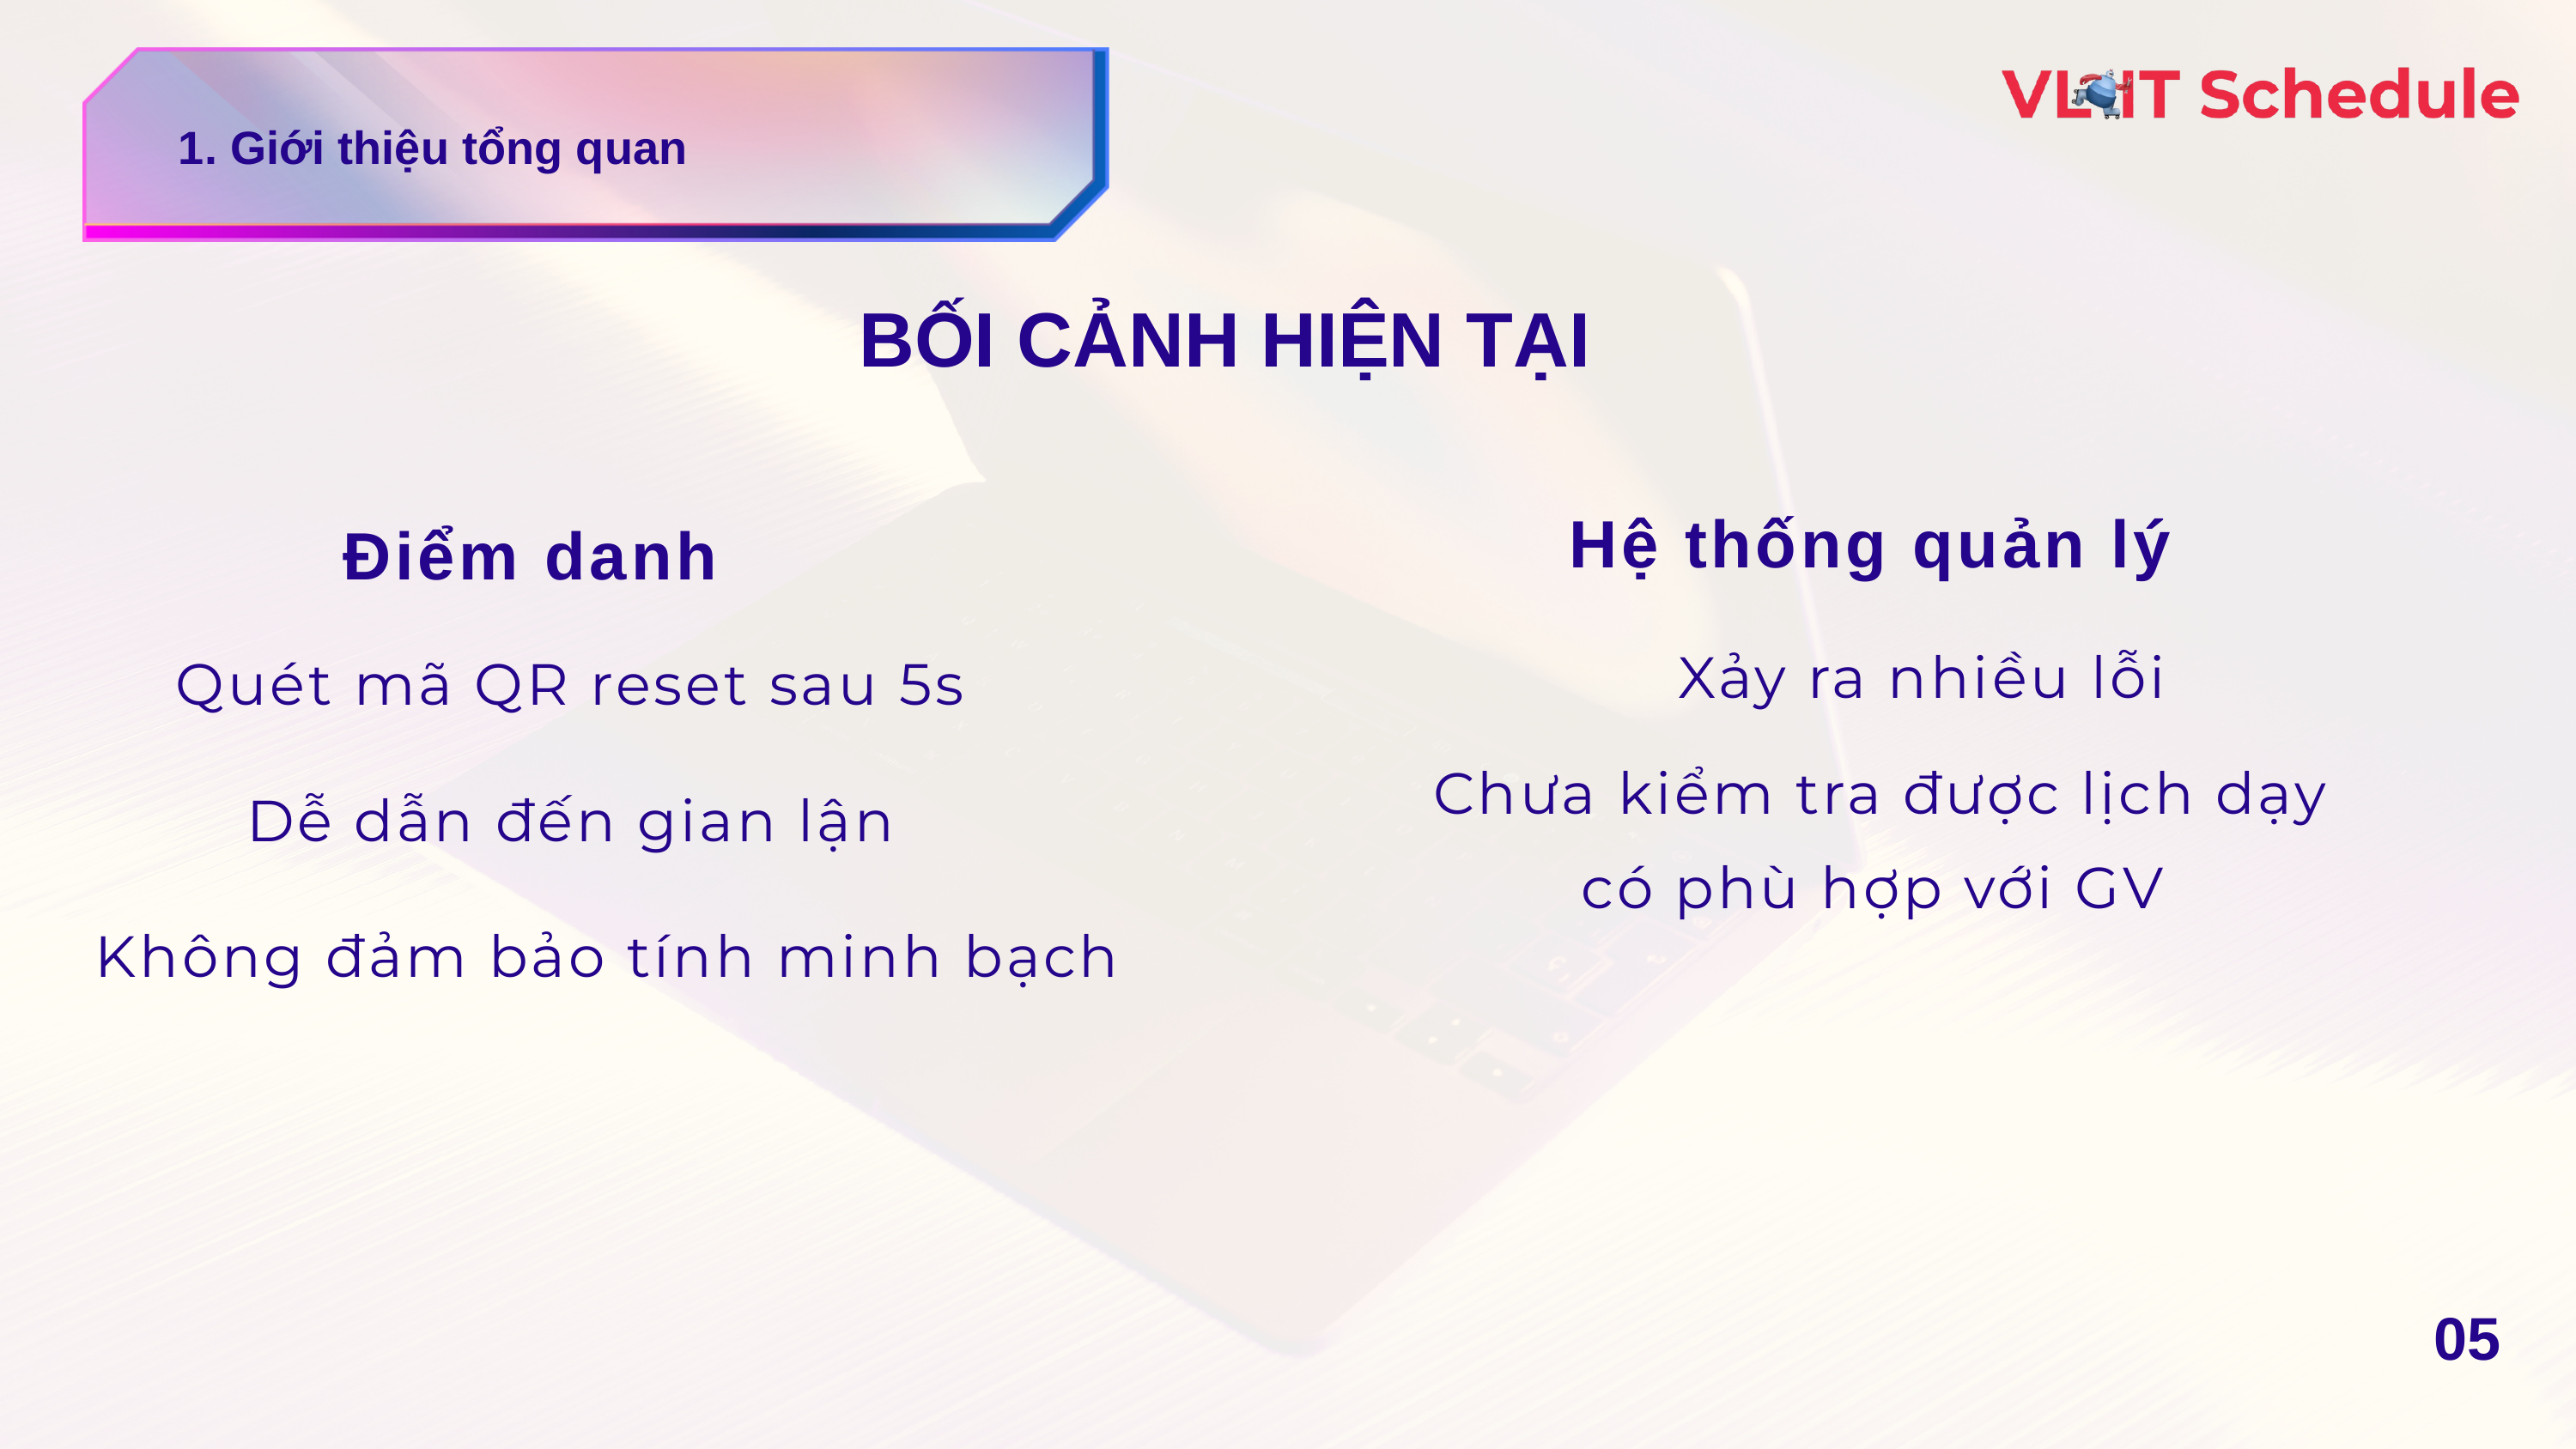

1. Giới thiệu tổng quan
BỐI CẢNH HIỆN TẠI
Hệ thống quản lý
Điểm danh
Xảy ra nhiều lỗi
Quét mã QR reset sau 5s
Chưa kiểm tra được lịch dạy có phù hợp với GV
Dễ dẫn đến gian lận
Không đảm bảo tính minh bạch
05